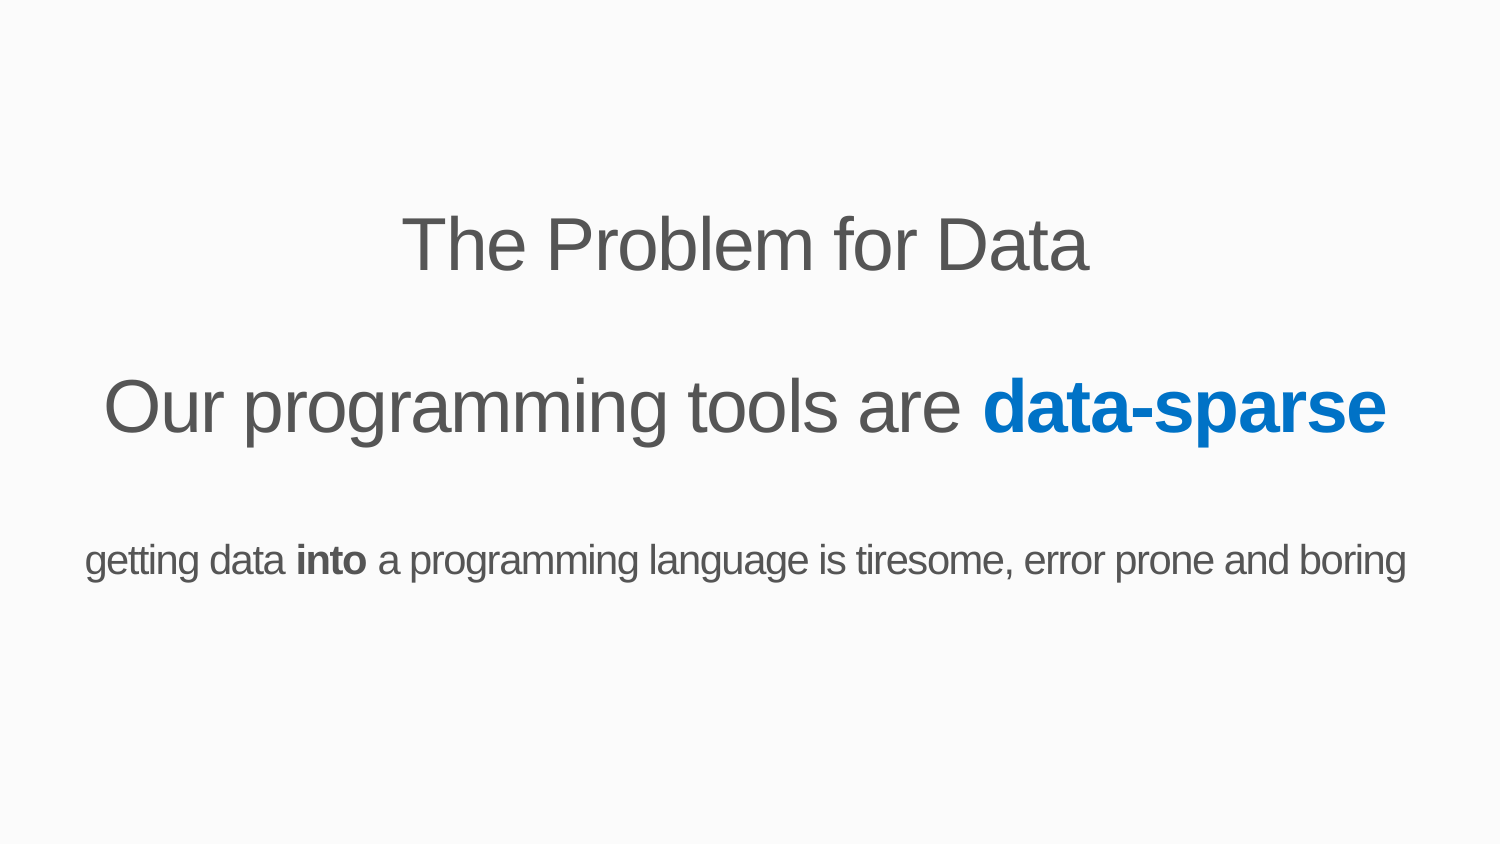

# The Problem for Data Our programming tools are data-sparse getting data into a programming language is tiresome, error prone and boring